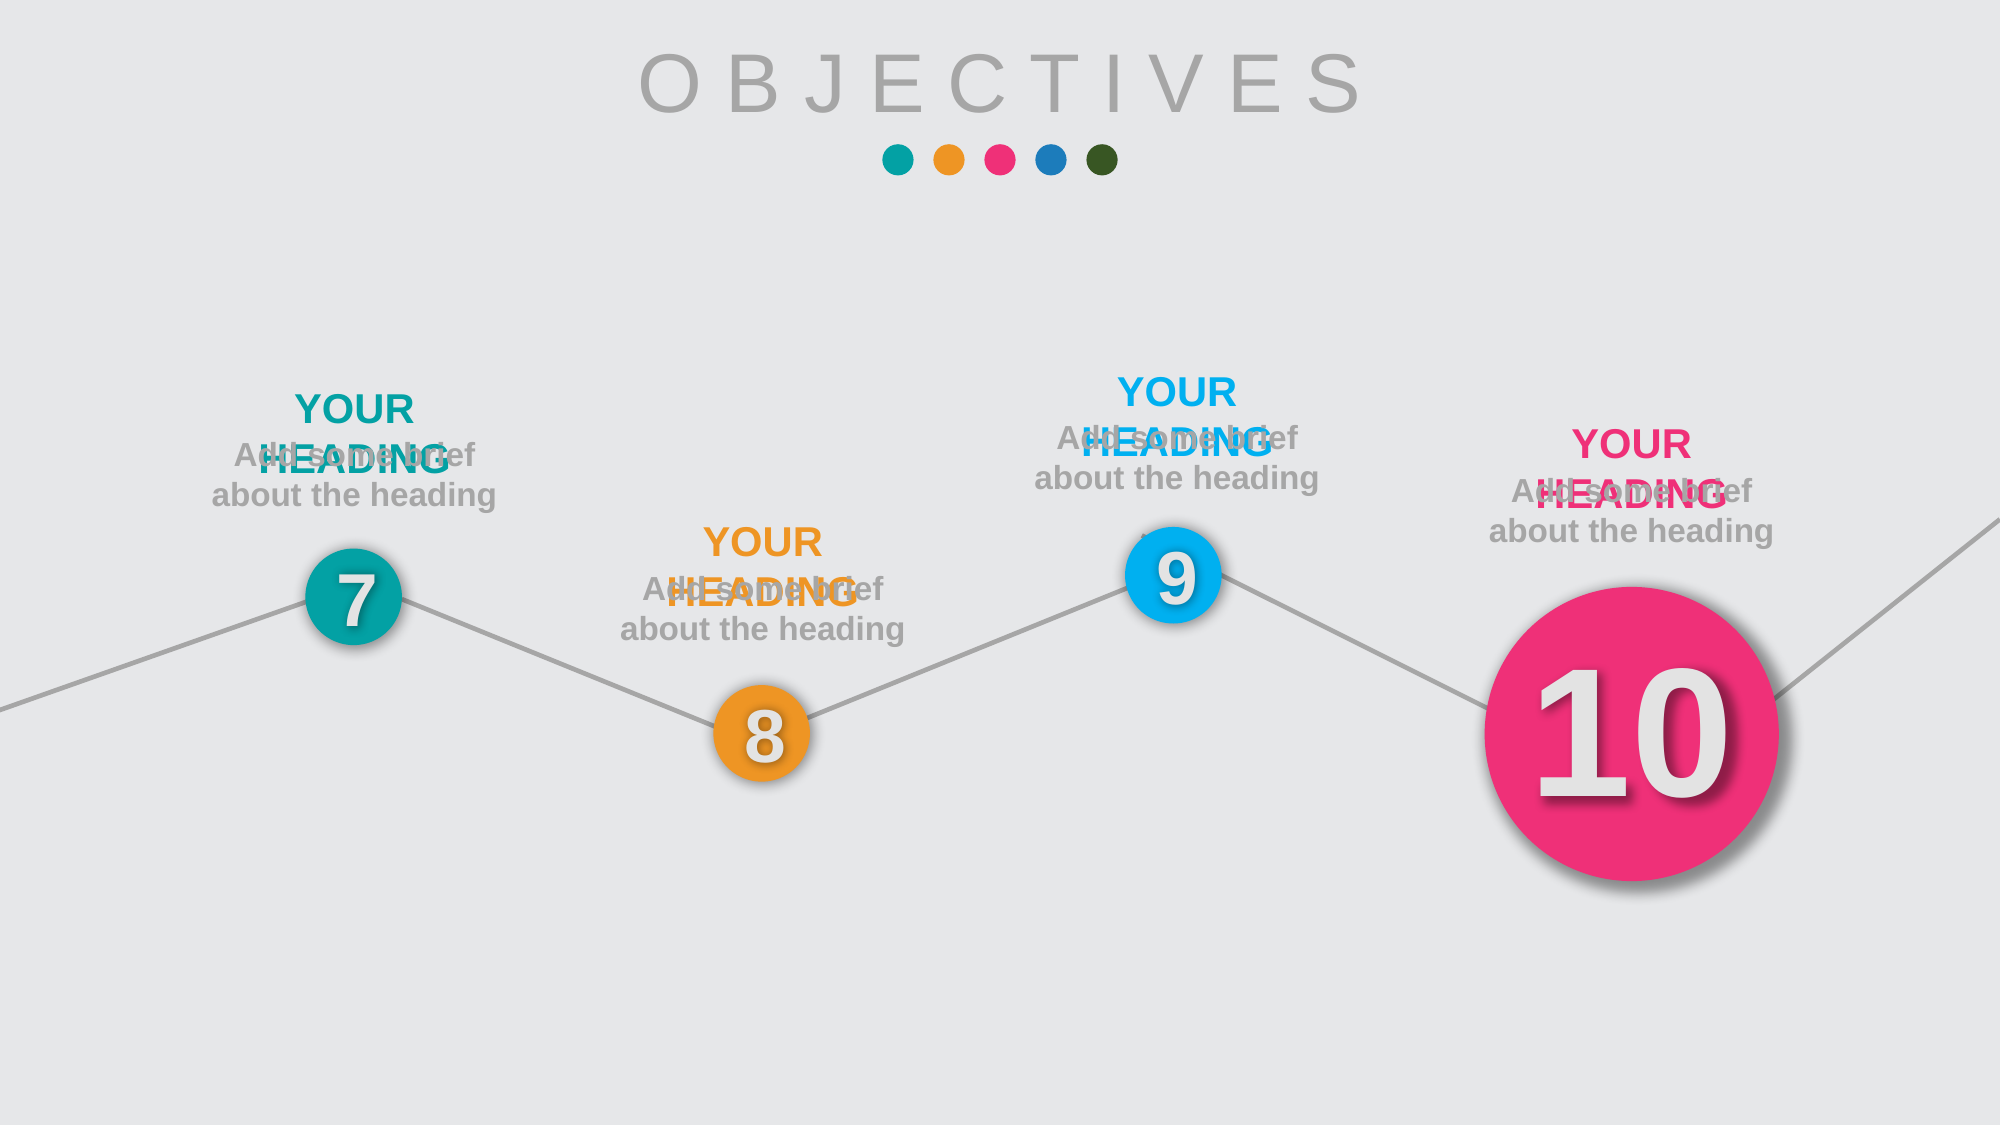

O B J E C T I V E S

YOUR HEADING
Add some brief about the heading
YOUR HEADING
Add some brief about the heading
YOUR HEADING
Add some brief about the heading
YOUR HEADING
Add some brief about the heading
9

7

10
8